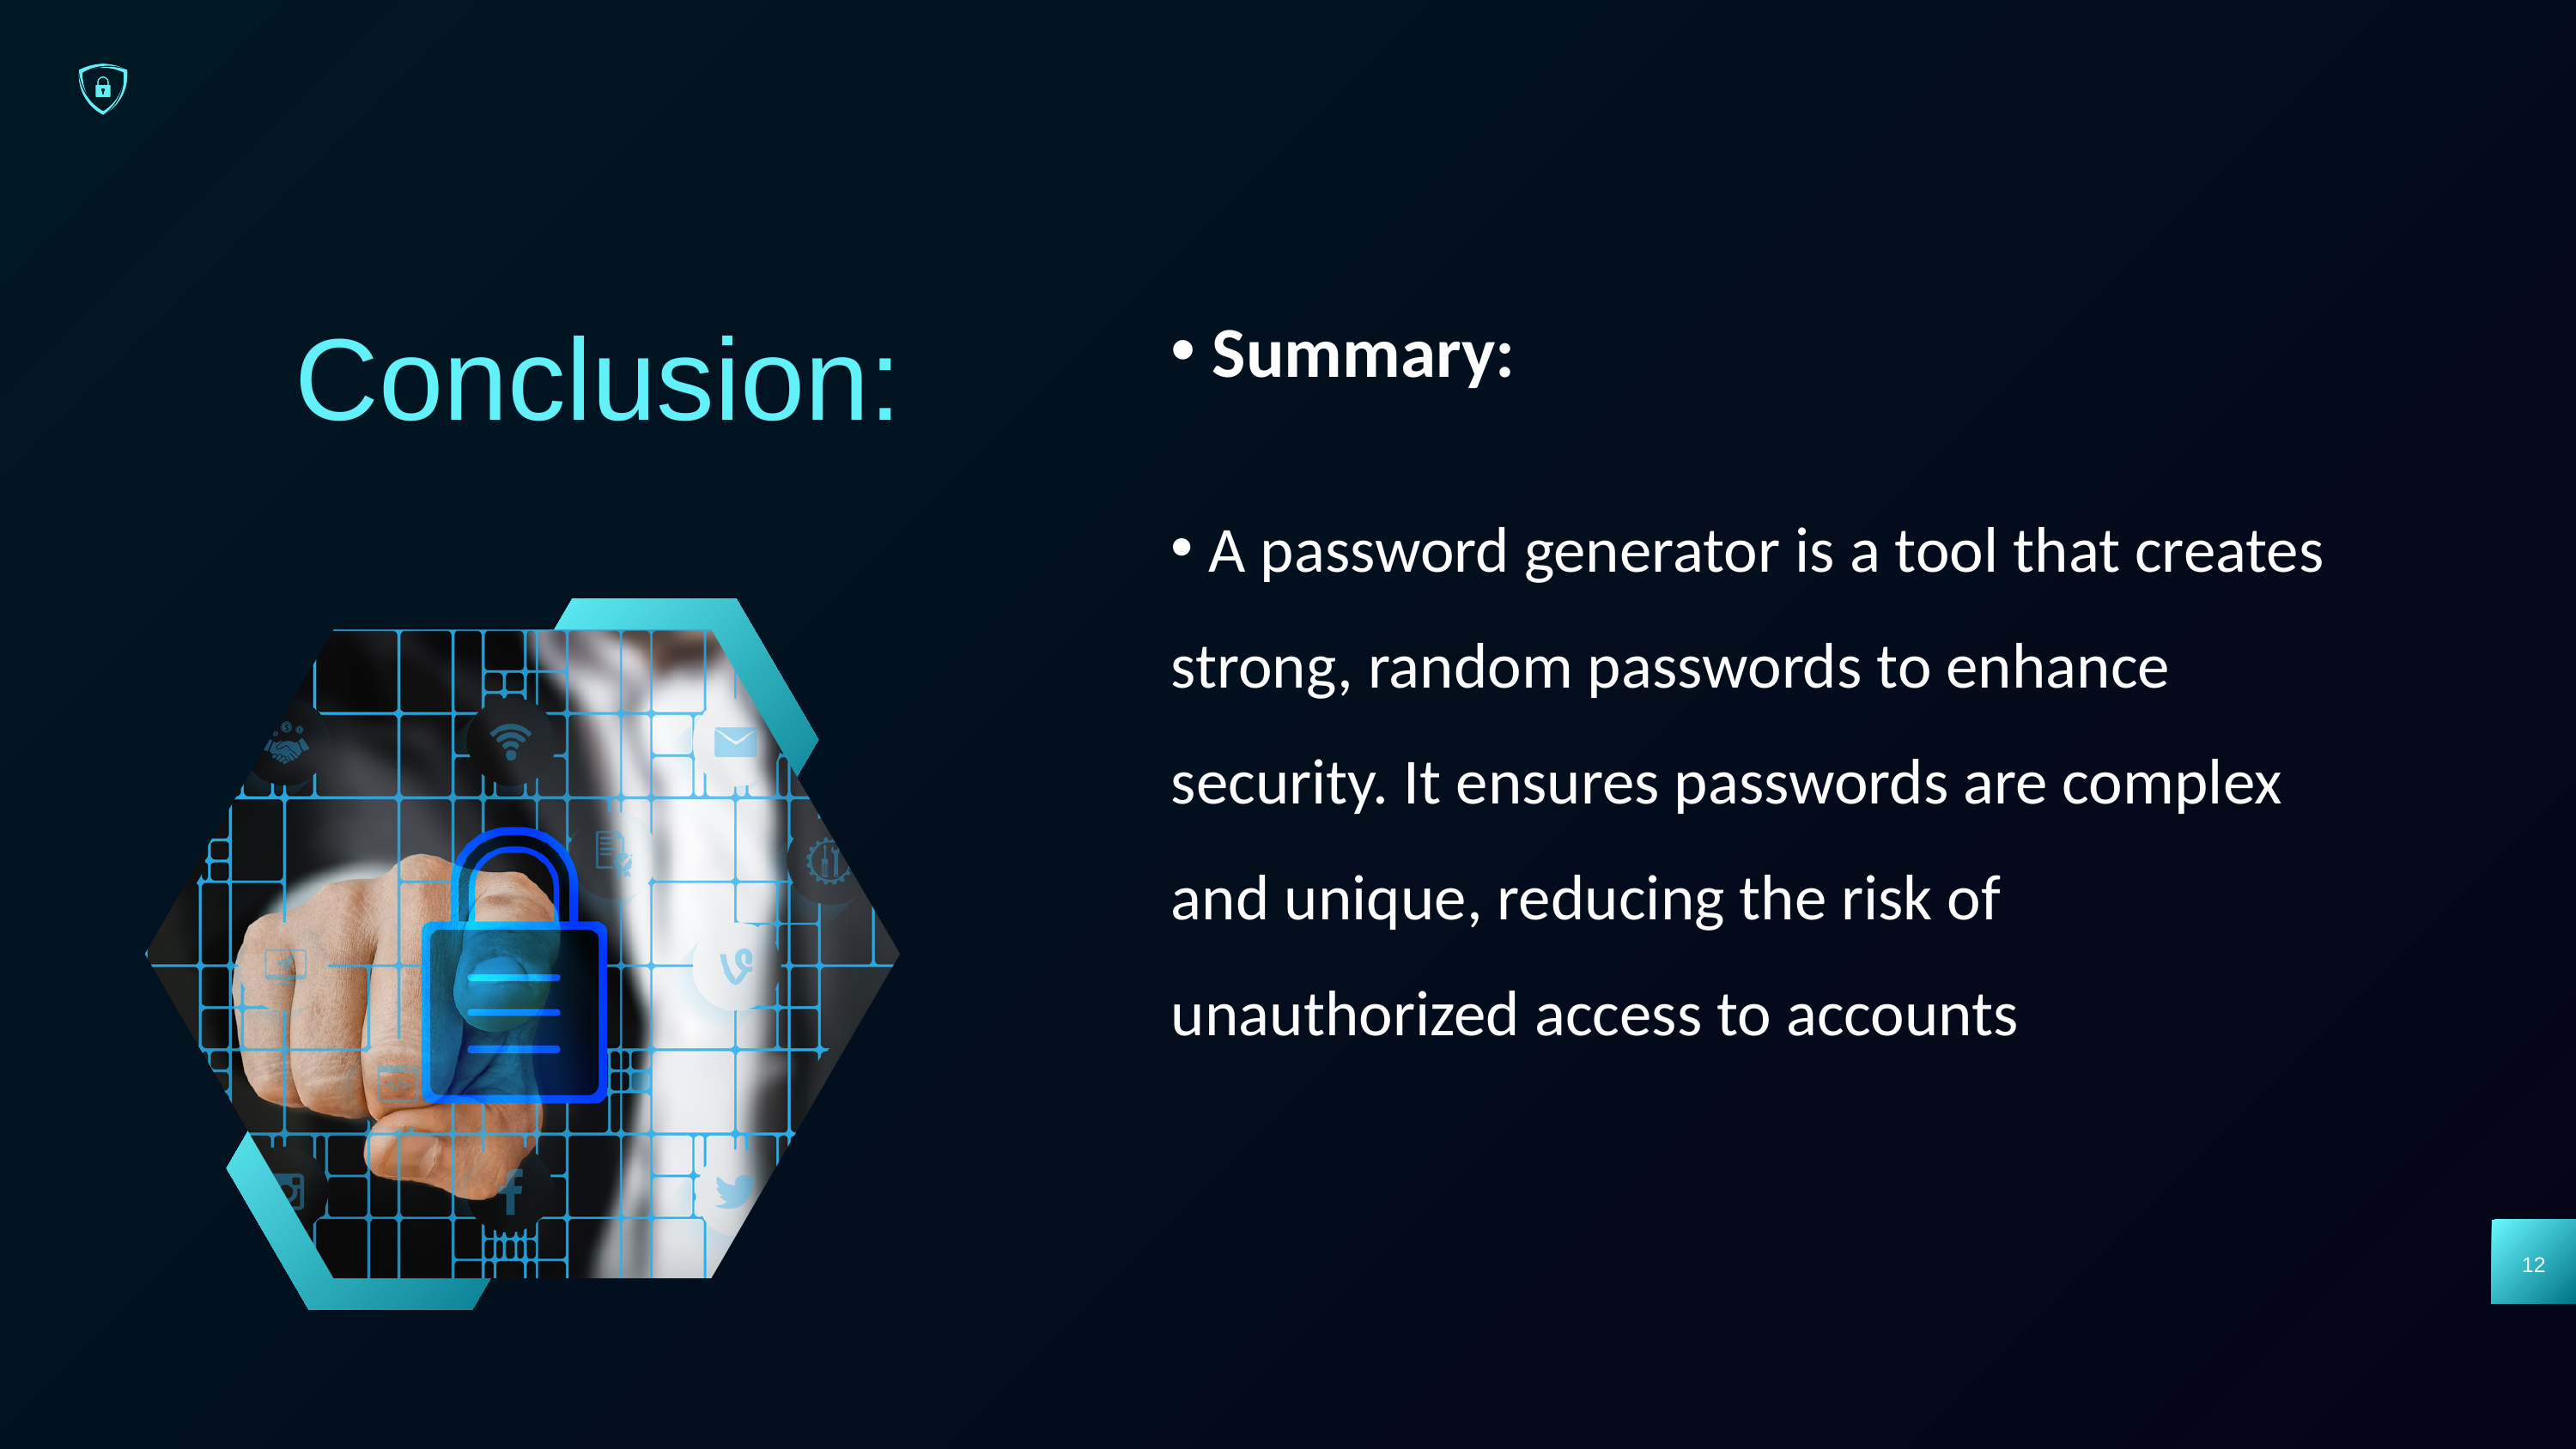

Summary:

 A password generator is a tool that creates strong, random passwords to enhance security. It ensures passwords are complex and unique, reducing the risk of unauthorized access to accounts
Conclusion:

12